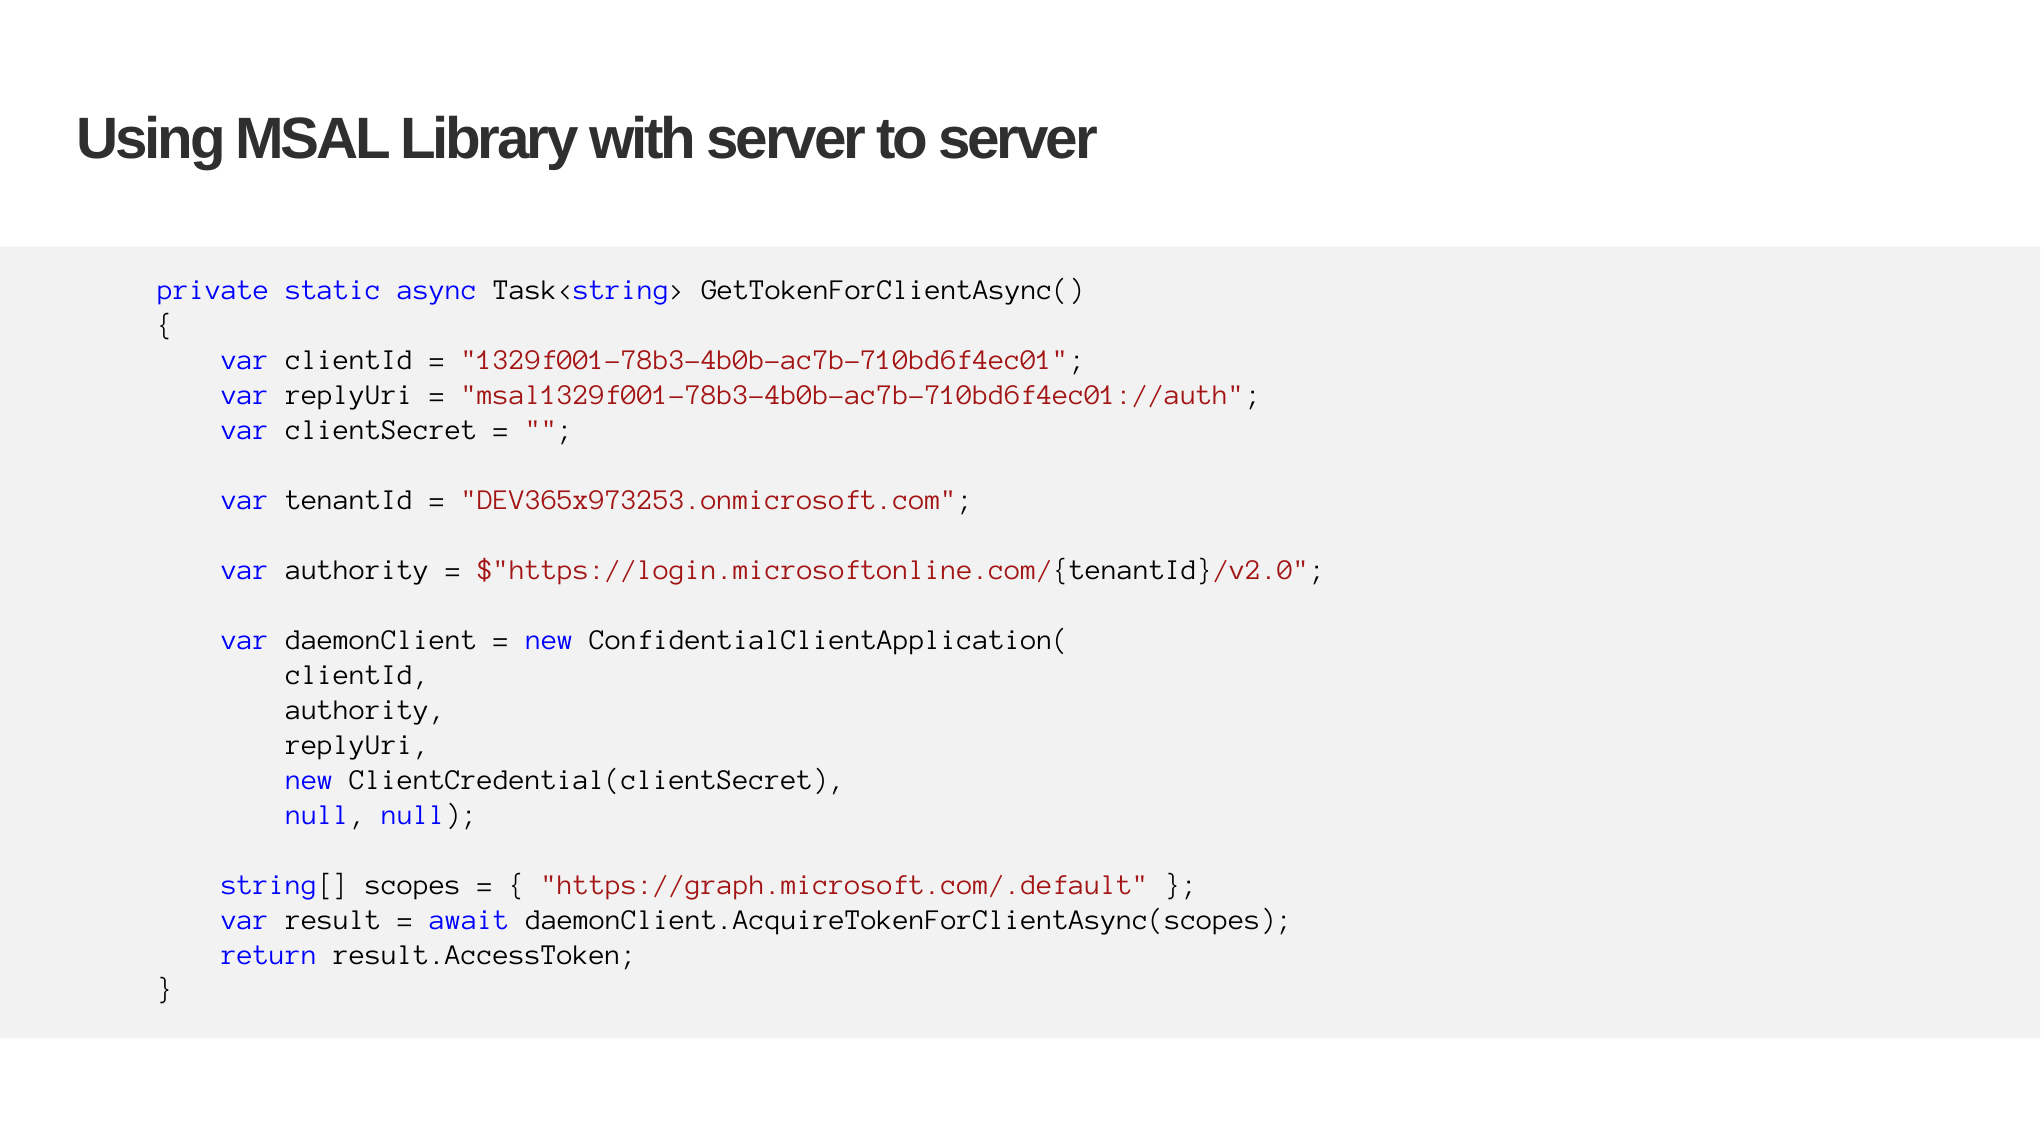

# Using MSAL Library with server to server
        private static async Task<string> GetTokenForClientAsync()
        {
            var clientId = "1329f001-78b3-4b0b-ac7b-710bd6f4ec01";
            var replyUri = "msal1329f001-78b3-4b0b-ac7b-710bd6f4ec01://auth";
            var clientSecret = "";

            var tenantId = "DEV365x973253.onmicrosoft.com";

            var authority = $"https://login.microsoftonline.com/{tenantId}/v2.0";

            var daemonClient = new ConfidentialClientApplication(
                clientId,
                authority,
                replyUri,
                new ClientCredential(clientSecret),
                null, null);

            string[] scopes = { "https://graph.microsoft.com/.default" };
            var result = await daemonClient.AcquireTokenForClientAsync(scopes);
            return result.AccessToken;
        }